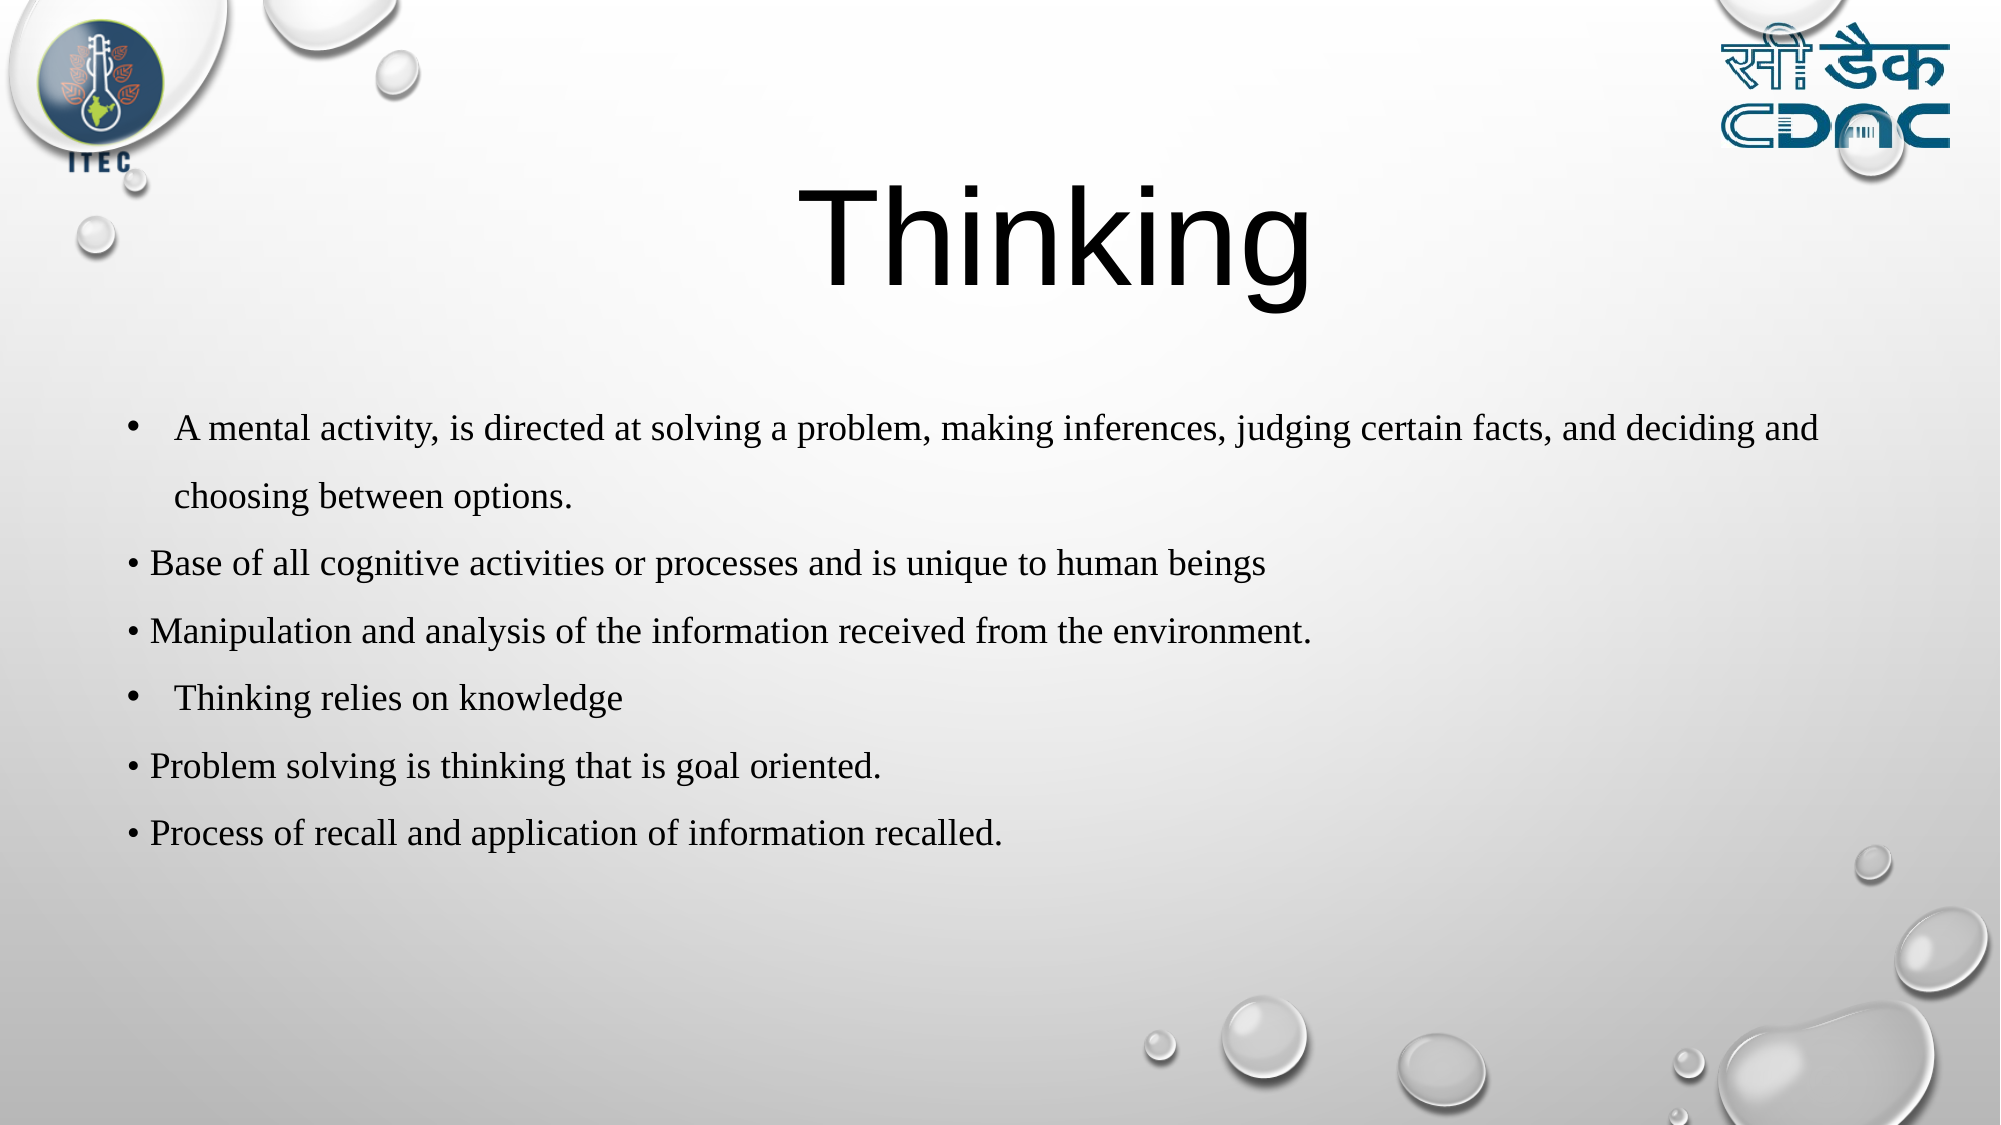

Thinking
A mental activity, is directed at solving a problem, making inferences, judging certain facts, and deciding and choosing between options.
• Base of all cognitive activities or processes and is unique to human beings
• Manipulation and analysis of the information received from the environment.
Thinking relies on knowledge
• Problem solving is thinking that is goal oriented.
• Process of recall and application of information recalled.